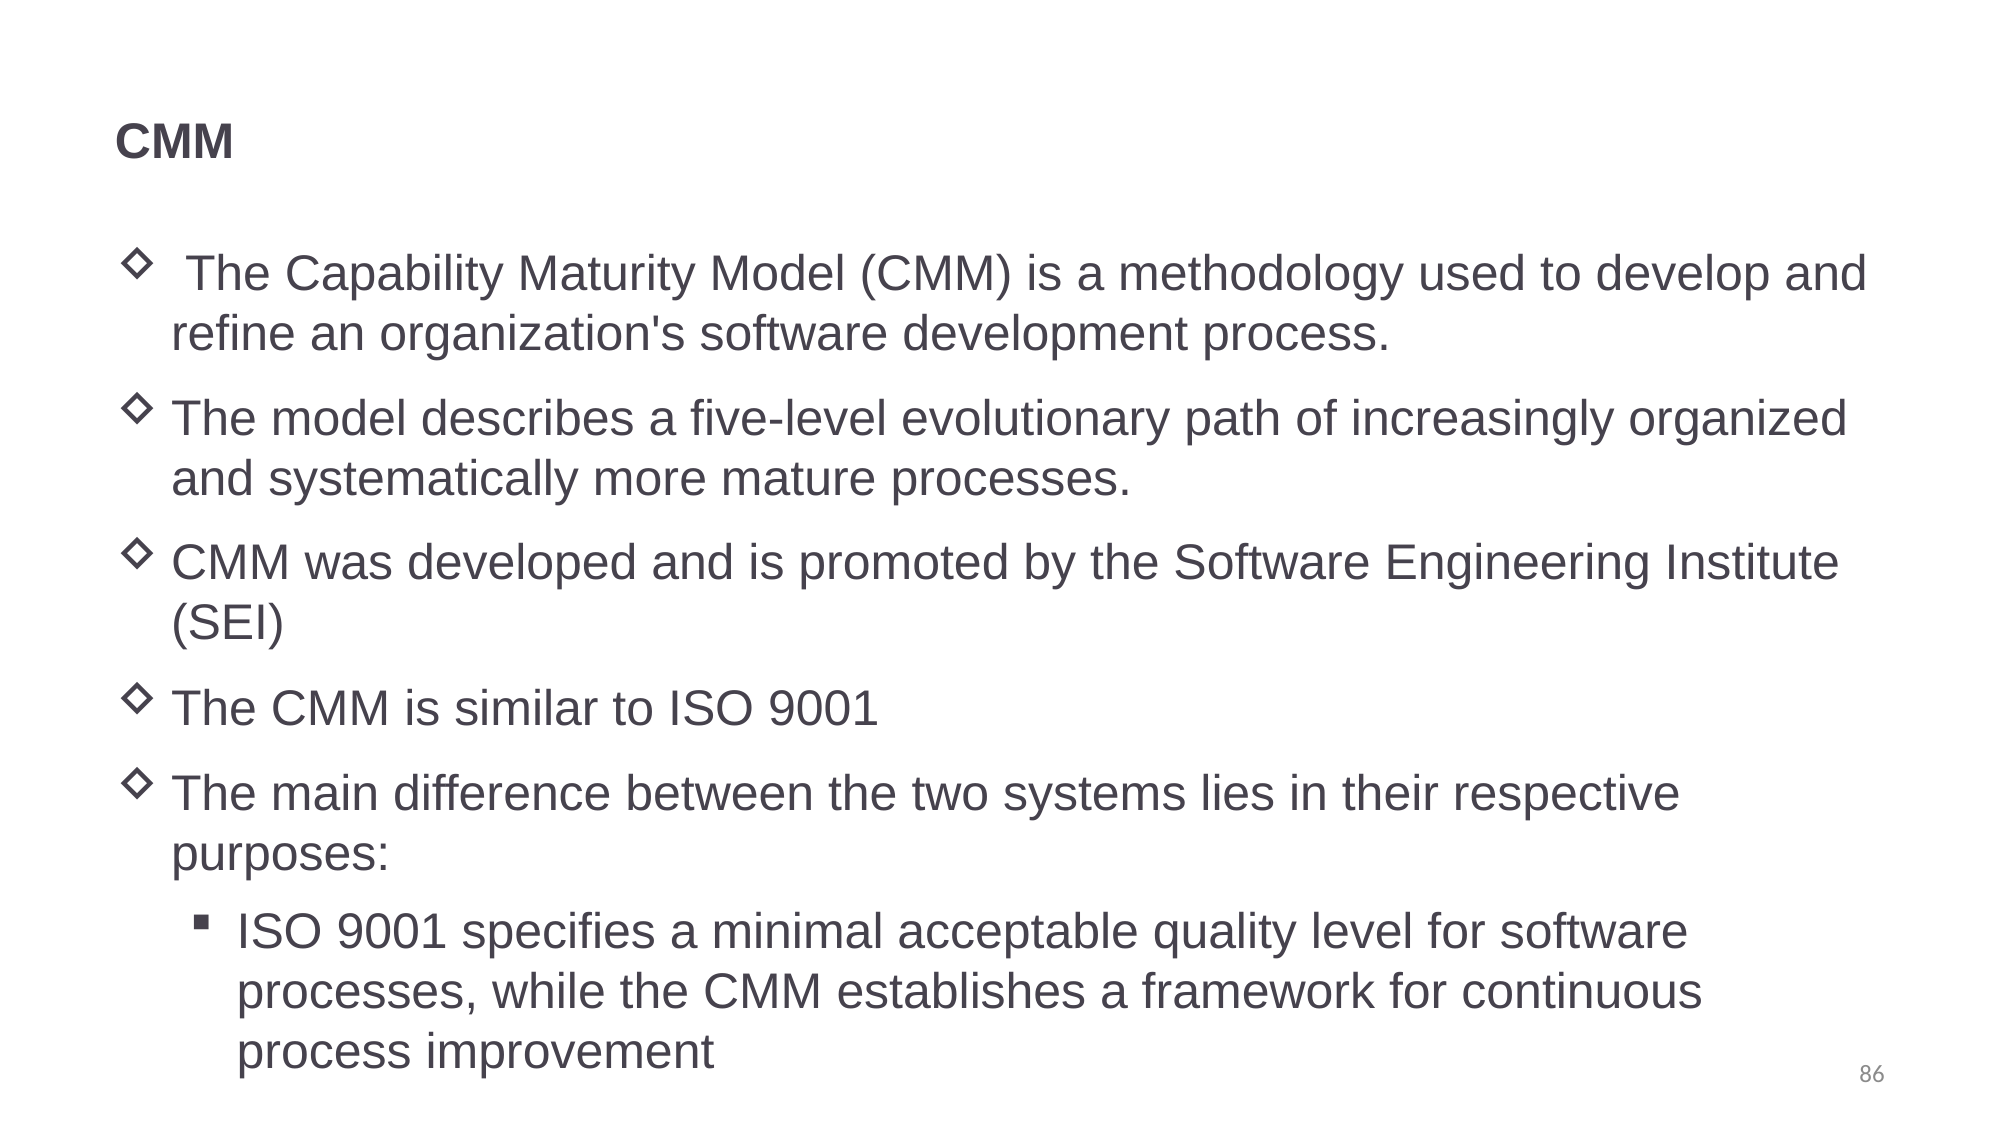

# CMM
 The Capability Maturity Model (CMM) is a methodology used to develop and refine an organization's software development process.
The model describes a five-level evolutionary path of increasingly organized and systematically more mature processes.
CMM was developed and is promoted by the Software Engineering Institute (SEI)
The CMM is similar to ISO 9001
The main difference between the two systems lies in their respective purposes:
ISO 9001 specifies a minimal acceptable quality level for software processes, while the CMM establishes a framework for continuous process improvement
86